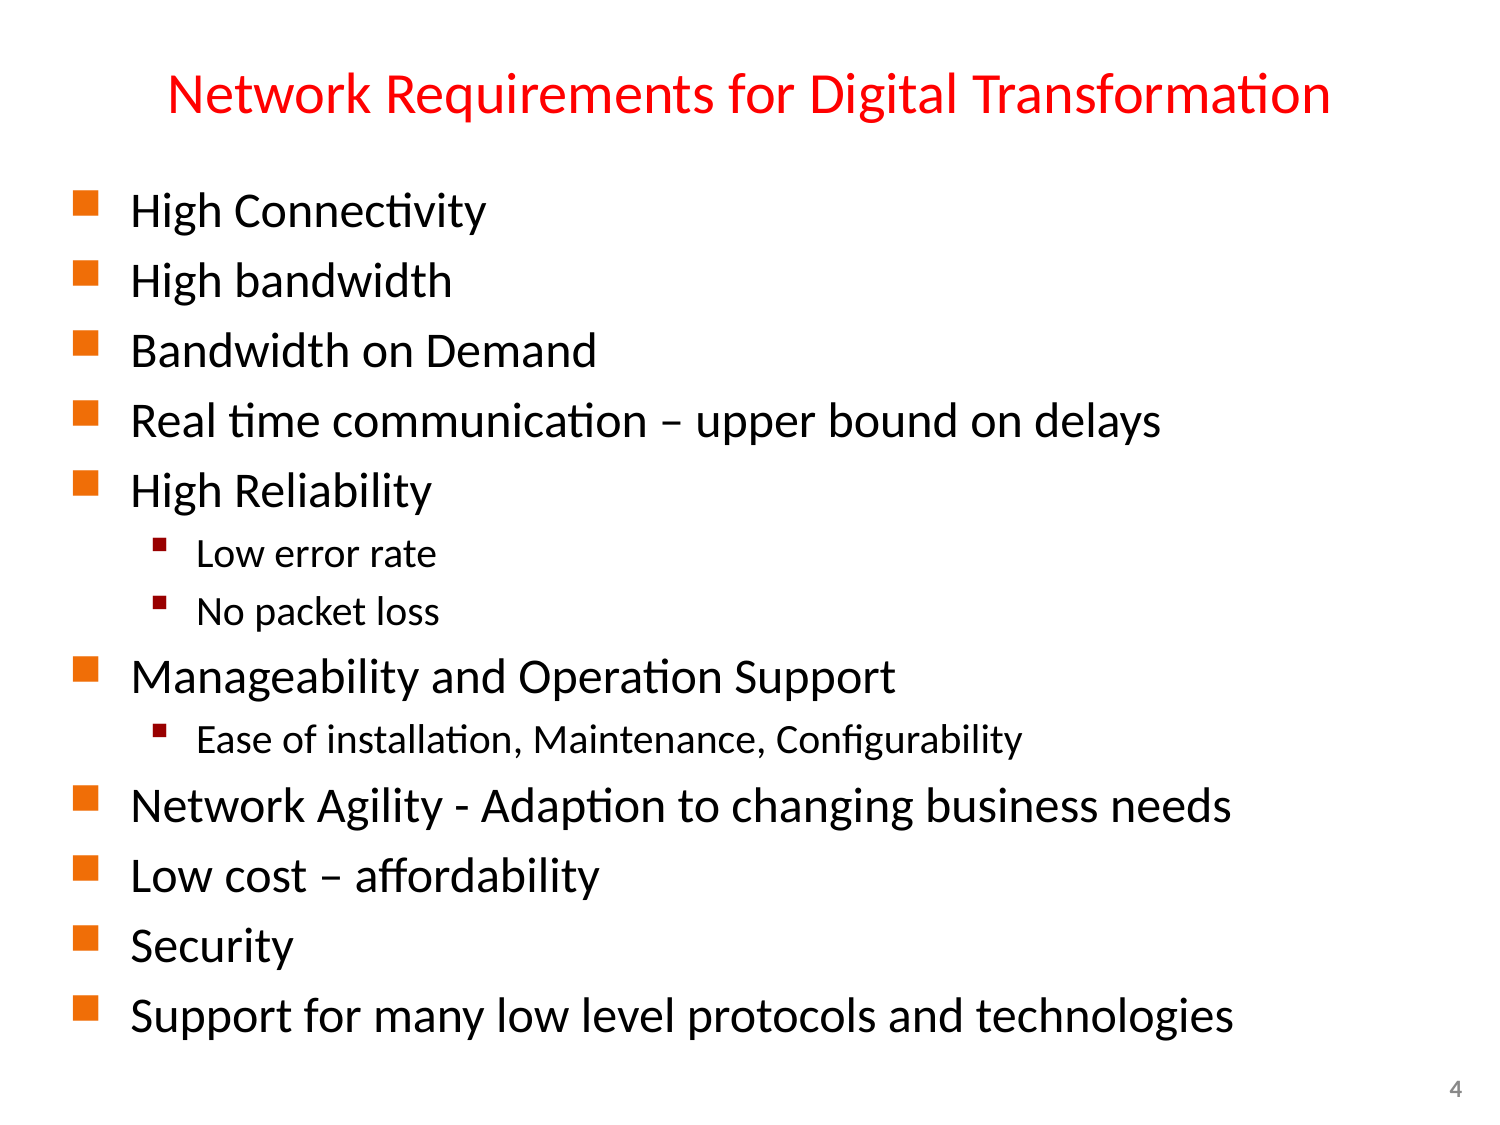

# Network Requirements for Digital Transformation
High Connectivity
High bandwidth
Bandwidth on Demand
Real time communication – upper bound on delays
High Reliability
Low error rate
No packet loss
Manageability and Operation Support
Ease of installation, Maintenance, Configurability
Network Agility - Adaption to changing business needs
Low cost – affordability
Security
Support for many low level protocols and technologies